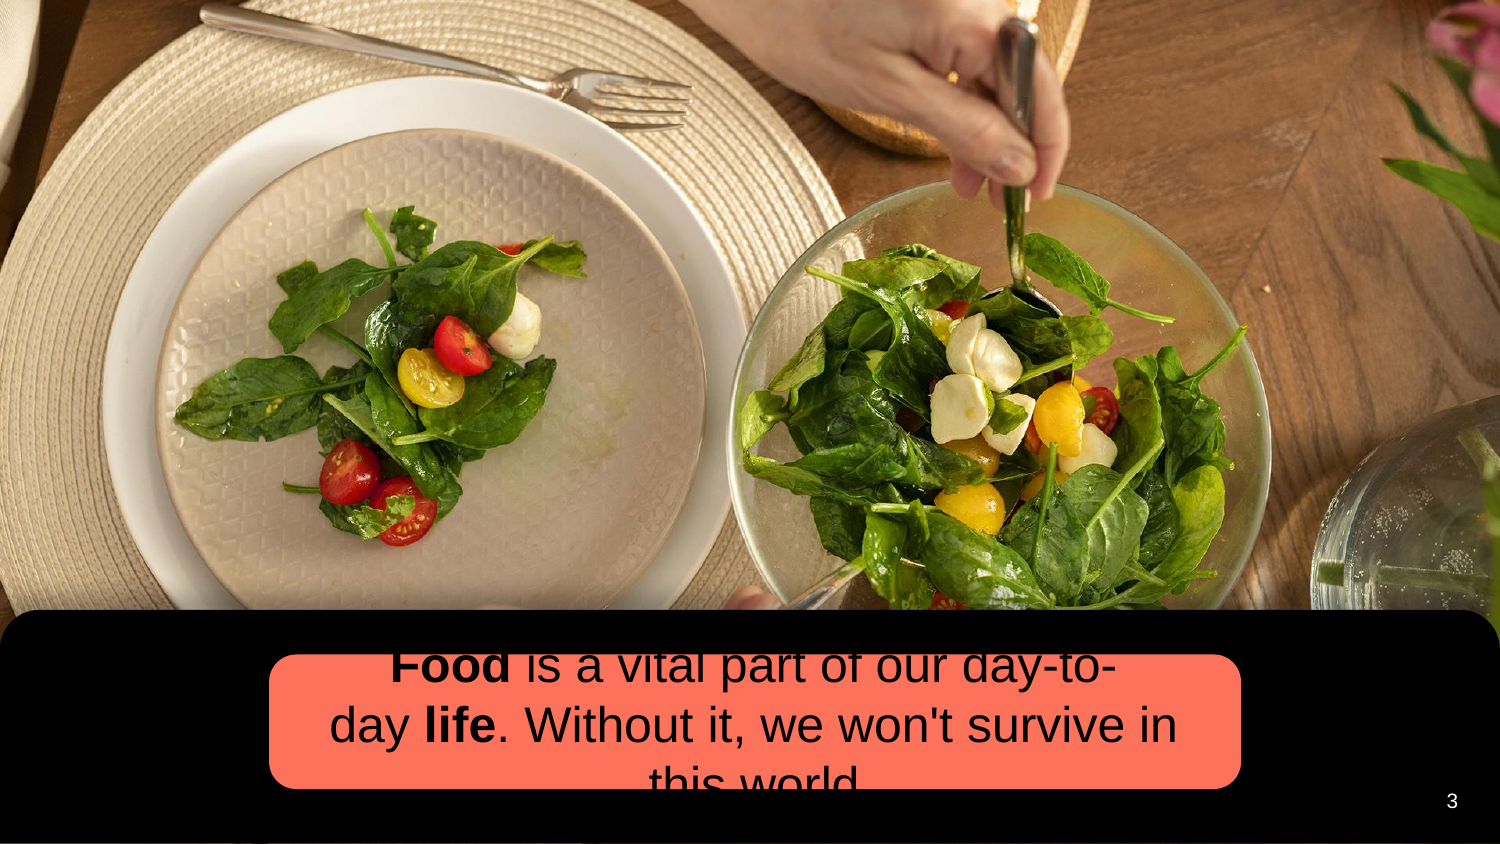

# Food is a vital part of our day-to-day life. Without it, we won't survive in this world
3